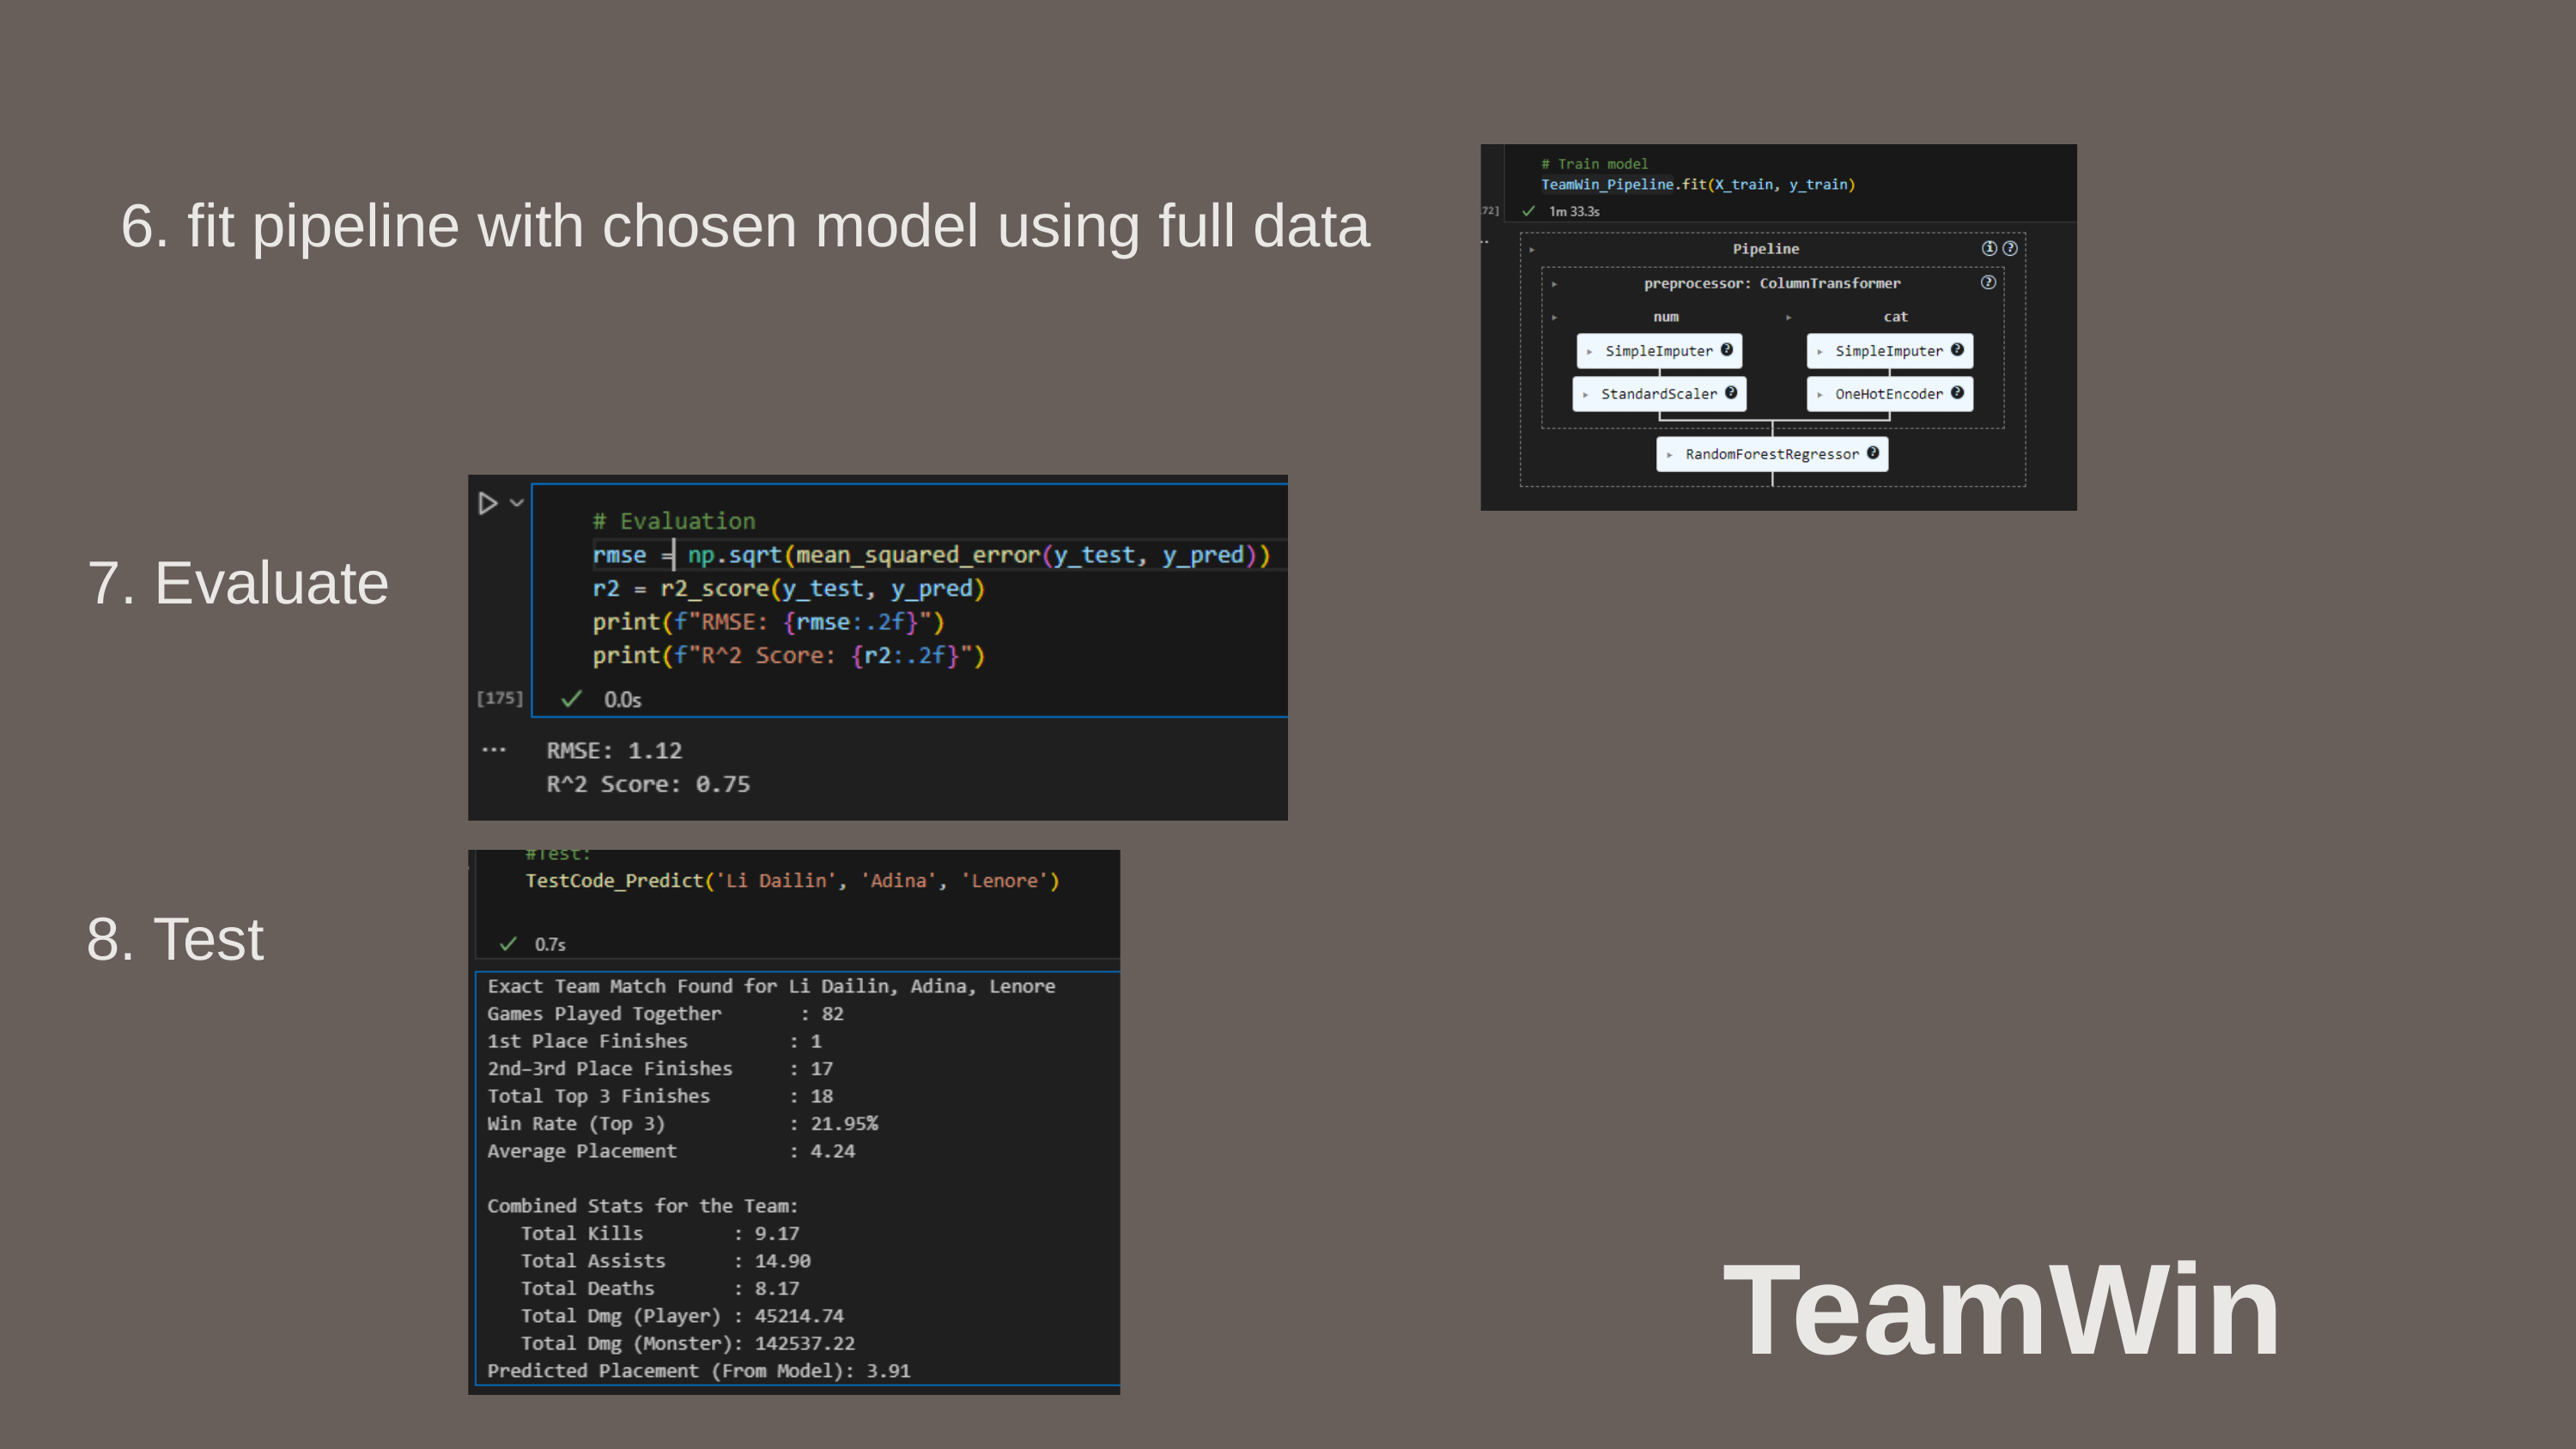

6. fit pipeline with chosen model using full data

7. Evaluate

8. Test
TeamWin